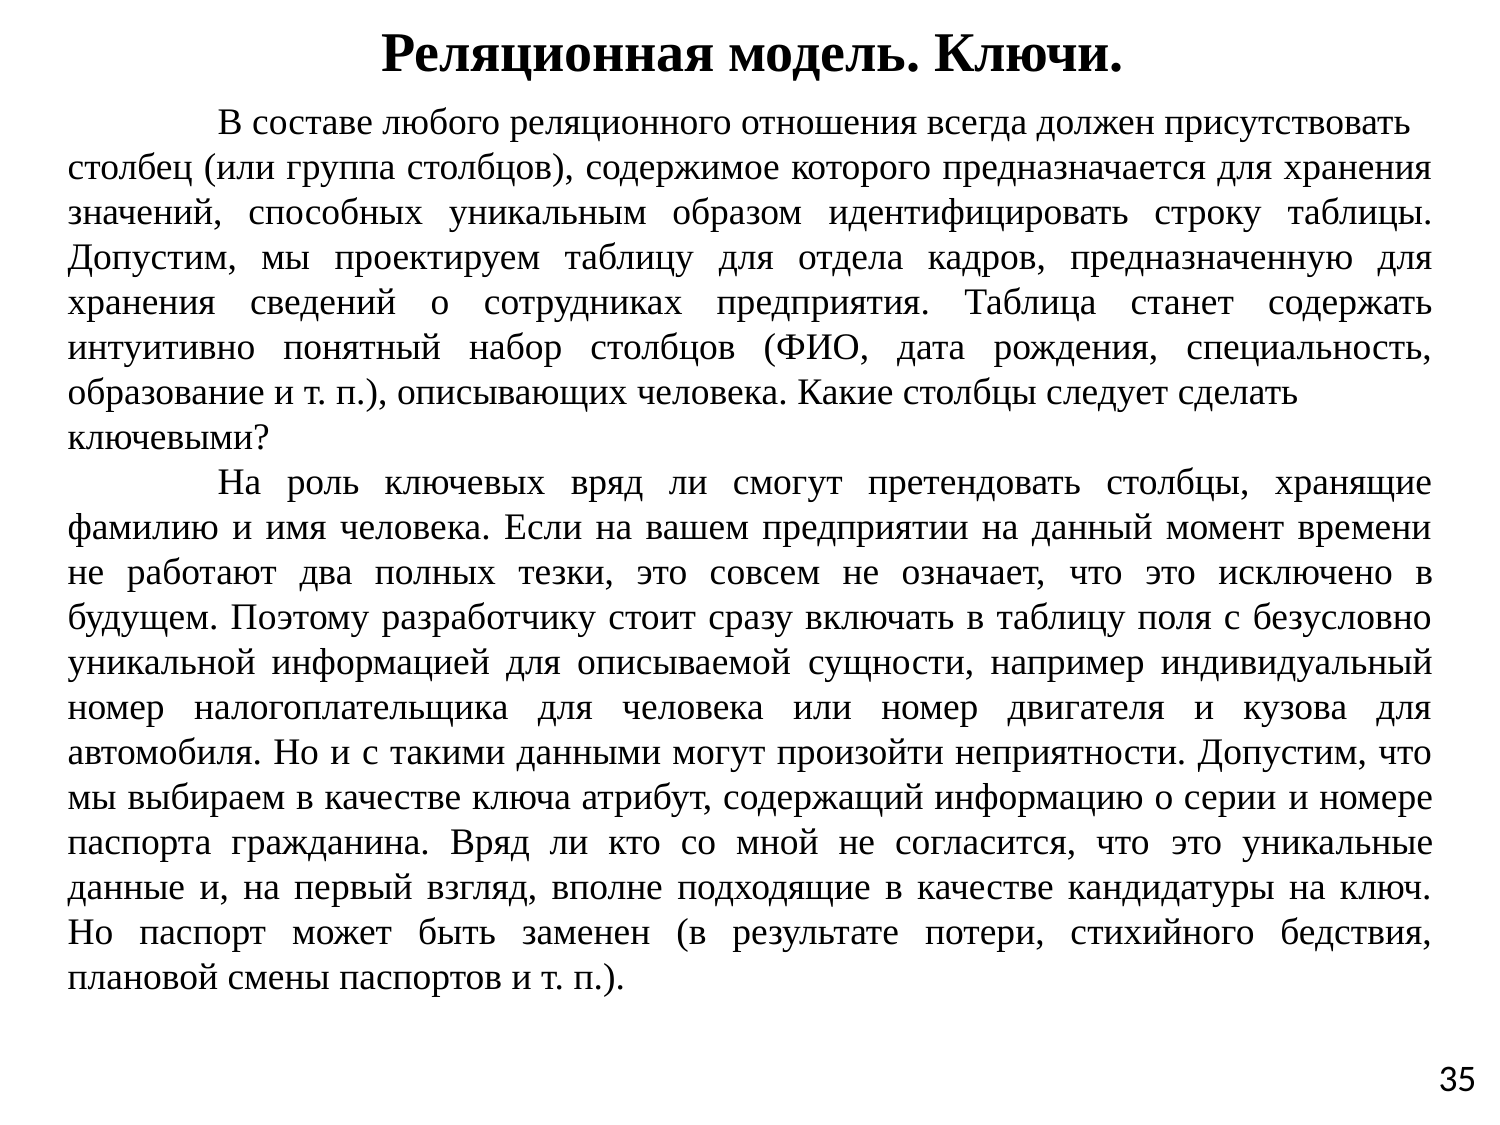

# Реляционная модель. Ключи.
	В составе любого реляционного отношения всегда должен присутствовать
столбец (или группа столбцов), содержимое которого предназначается для хранения значений, способных уникальным образом идентифицировать строку таблицы. Допустим, мы проектируем таблицу для отдела кадров, предназначенную для хранения сведений о сотрудниках предприятия. Таблица станет содержать интуитивно понятный набор столбцов (ФИО, дата рождения, специальность, образование и т. п.), описывающих человека. Какие столбцы следует сделать
ключевыми?
	На роль ключевых вряд ли смогут претендовать столбцы, хранящие фамилию и имя человека. Если на вашем предприятии на данный момент времени не работают два полных тезки, это совсем не означает, что это исключено в будущем. Поэтому разработчику стоит сразу включать в таблицу поля с безусловно уникальной информацией для описываемой сущности, например индивидуальный номер налогоплательщика для человека или номер двигателя и кузова для автомобиля. Но и с такими данными могут произойти неприятности. Допустим, что мы выбираем в качестве ключа атрибут, содержащий информацию о серии и номере паспорта гражданина. Вряд ли кто со мной не согласится, что это уникальные данные и, на первый взгляд, вполне подходящие в качестве кандидатуры на ключ. Но паспорт может быть заменен (в результате потери, стихийного бедствия, плановой смены паспортов и т. п.).
35